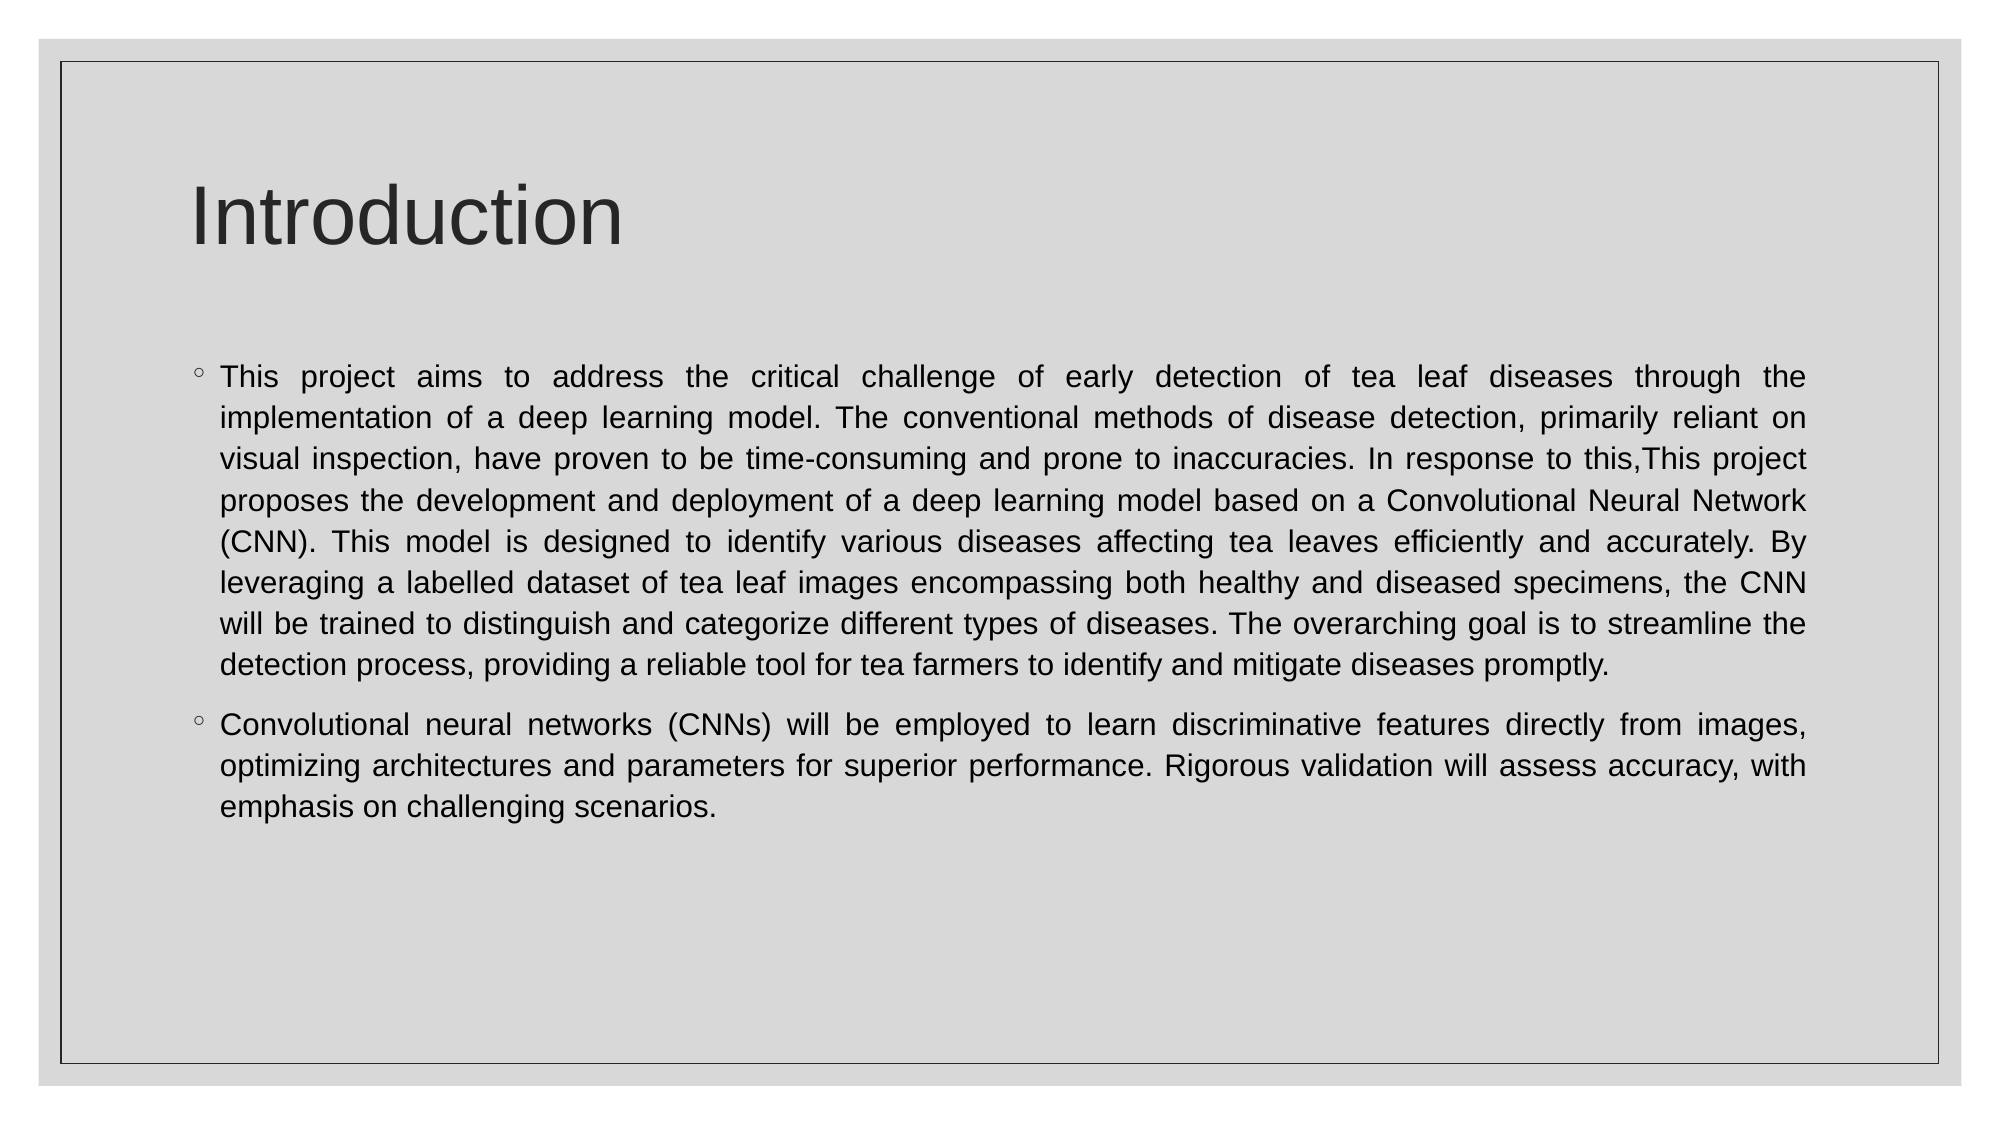

# Introduction
This project aims to address the critical challenge of early detection of tea leaf diseases through the implementation of a deep learning model. The conventional methods of disease detection, primarily reliant on visual inspection, have proven to be time-consuming and prone to inaccuracies. In response to this,This project proposes the development and deployment of a deep learning model based on a Convolutional Neural Network (CNN). This model is designed to identify various diseases affecting tea leaves efficiently and accurately. By leveraging a labelled dataset of tea leaf images encompassing both healthy and diseased specimens, the CNN will be trained to distinguish and categorize different types of diseases. The overarching goal is to streamline the detection process, providing a reliable tool for tea farmers to identify and mitigate diseases promptly.
Convolutional neural networks (CNNs) will be employed to learn discriminative features directly from images, optimizing architectures and parameters for superior performance. Rigorous validation will assess accuracy, with emphasis on challenging scenarios.